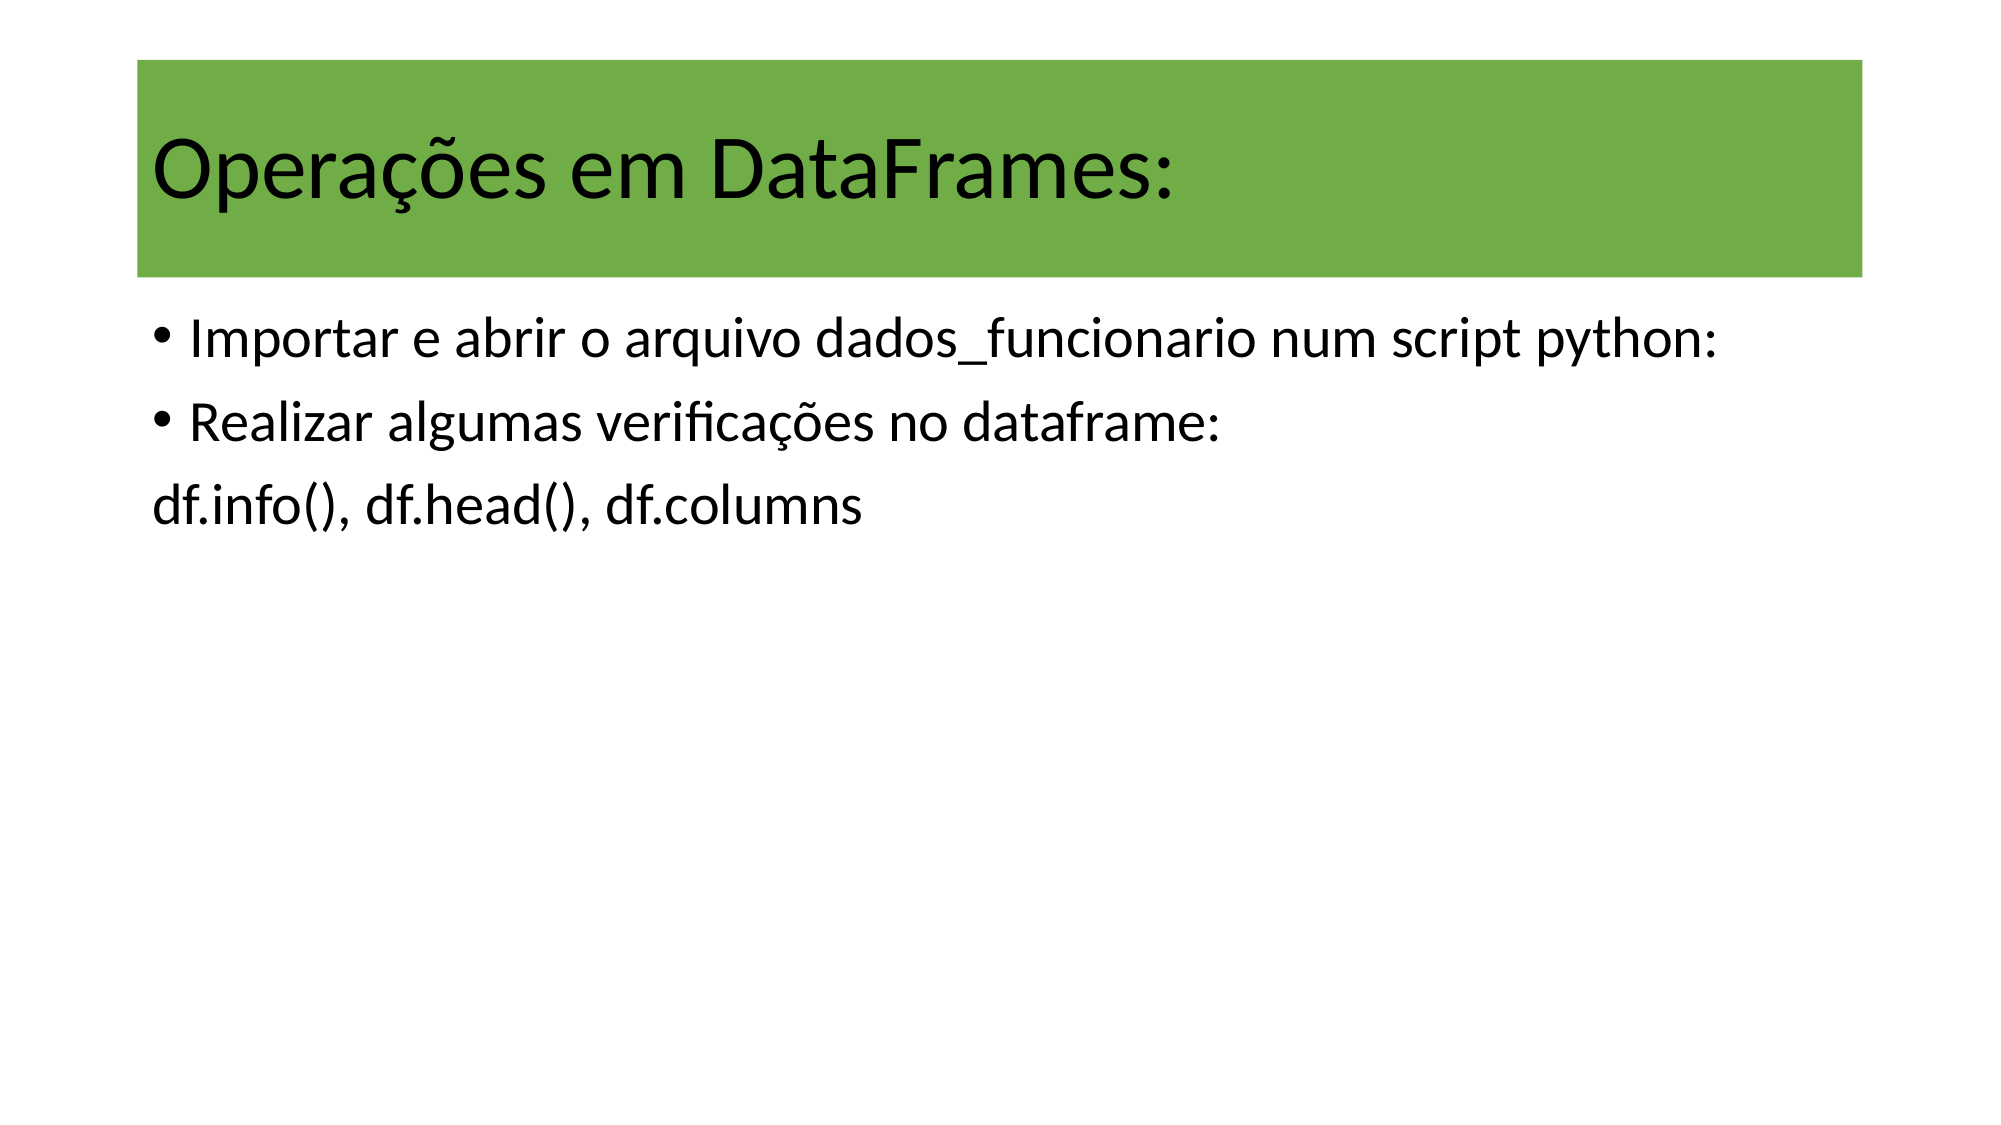

# Operações em DataFrames:
Importar e abrir o arquivo dados_funcionario num script python:
Realizar algumas verificações no dataframe:
df.info(), df.head(), df.columns